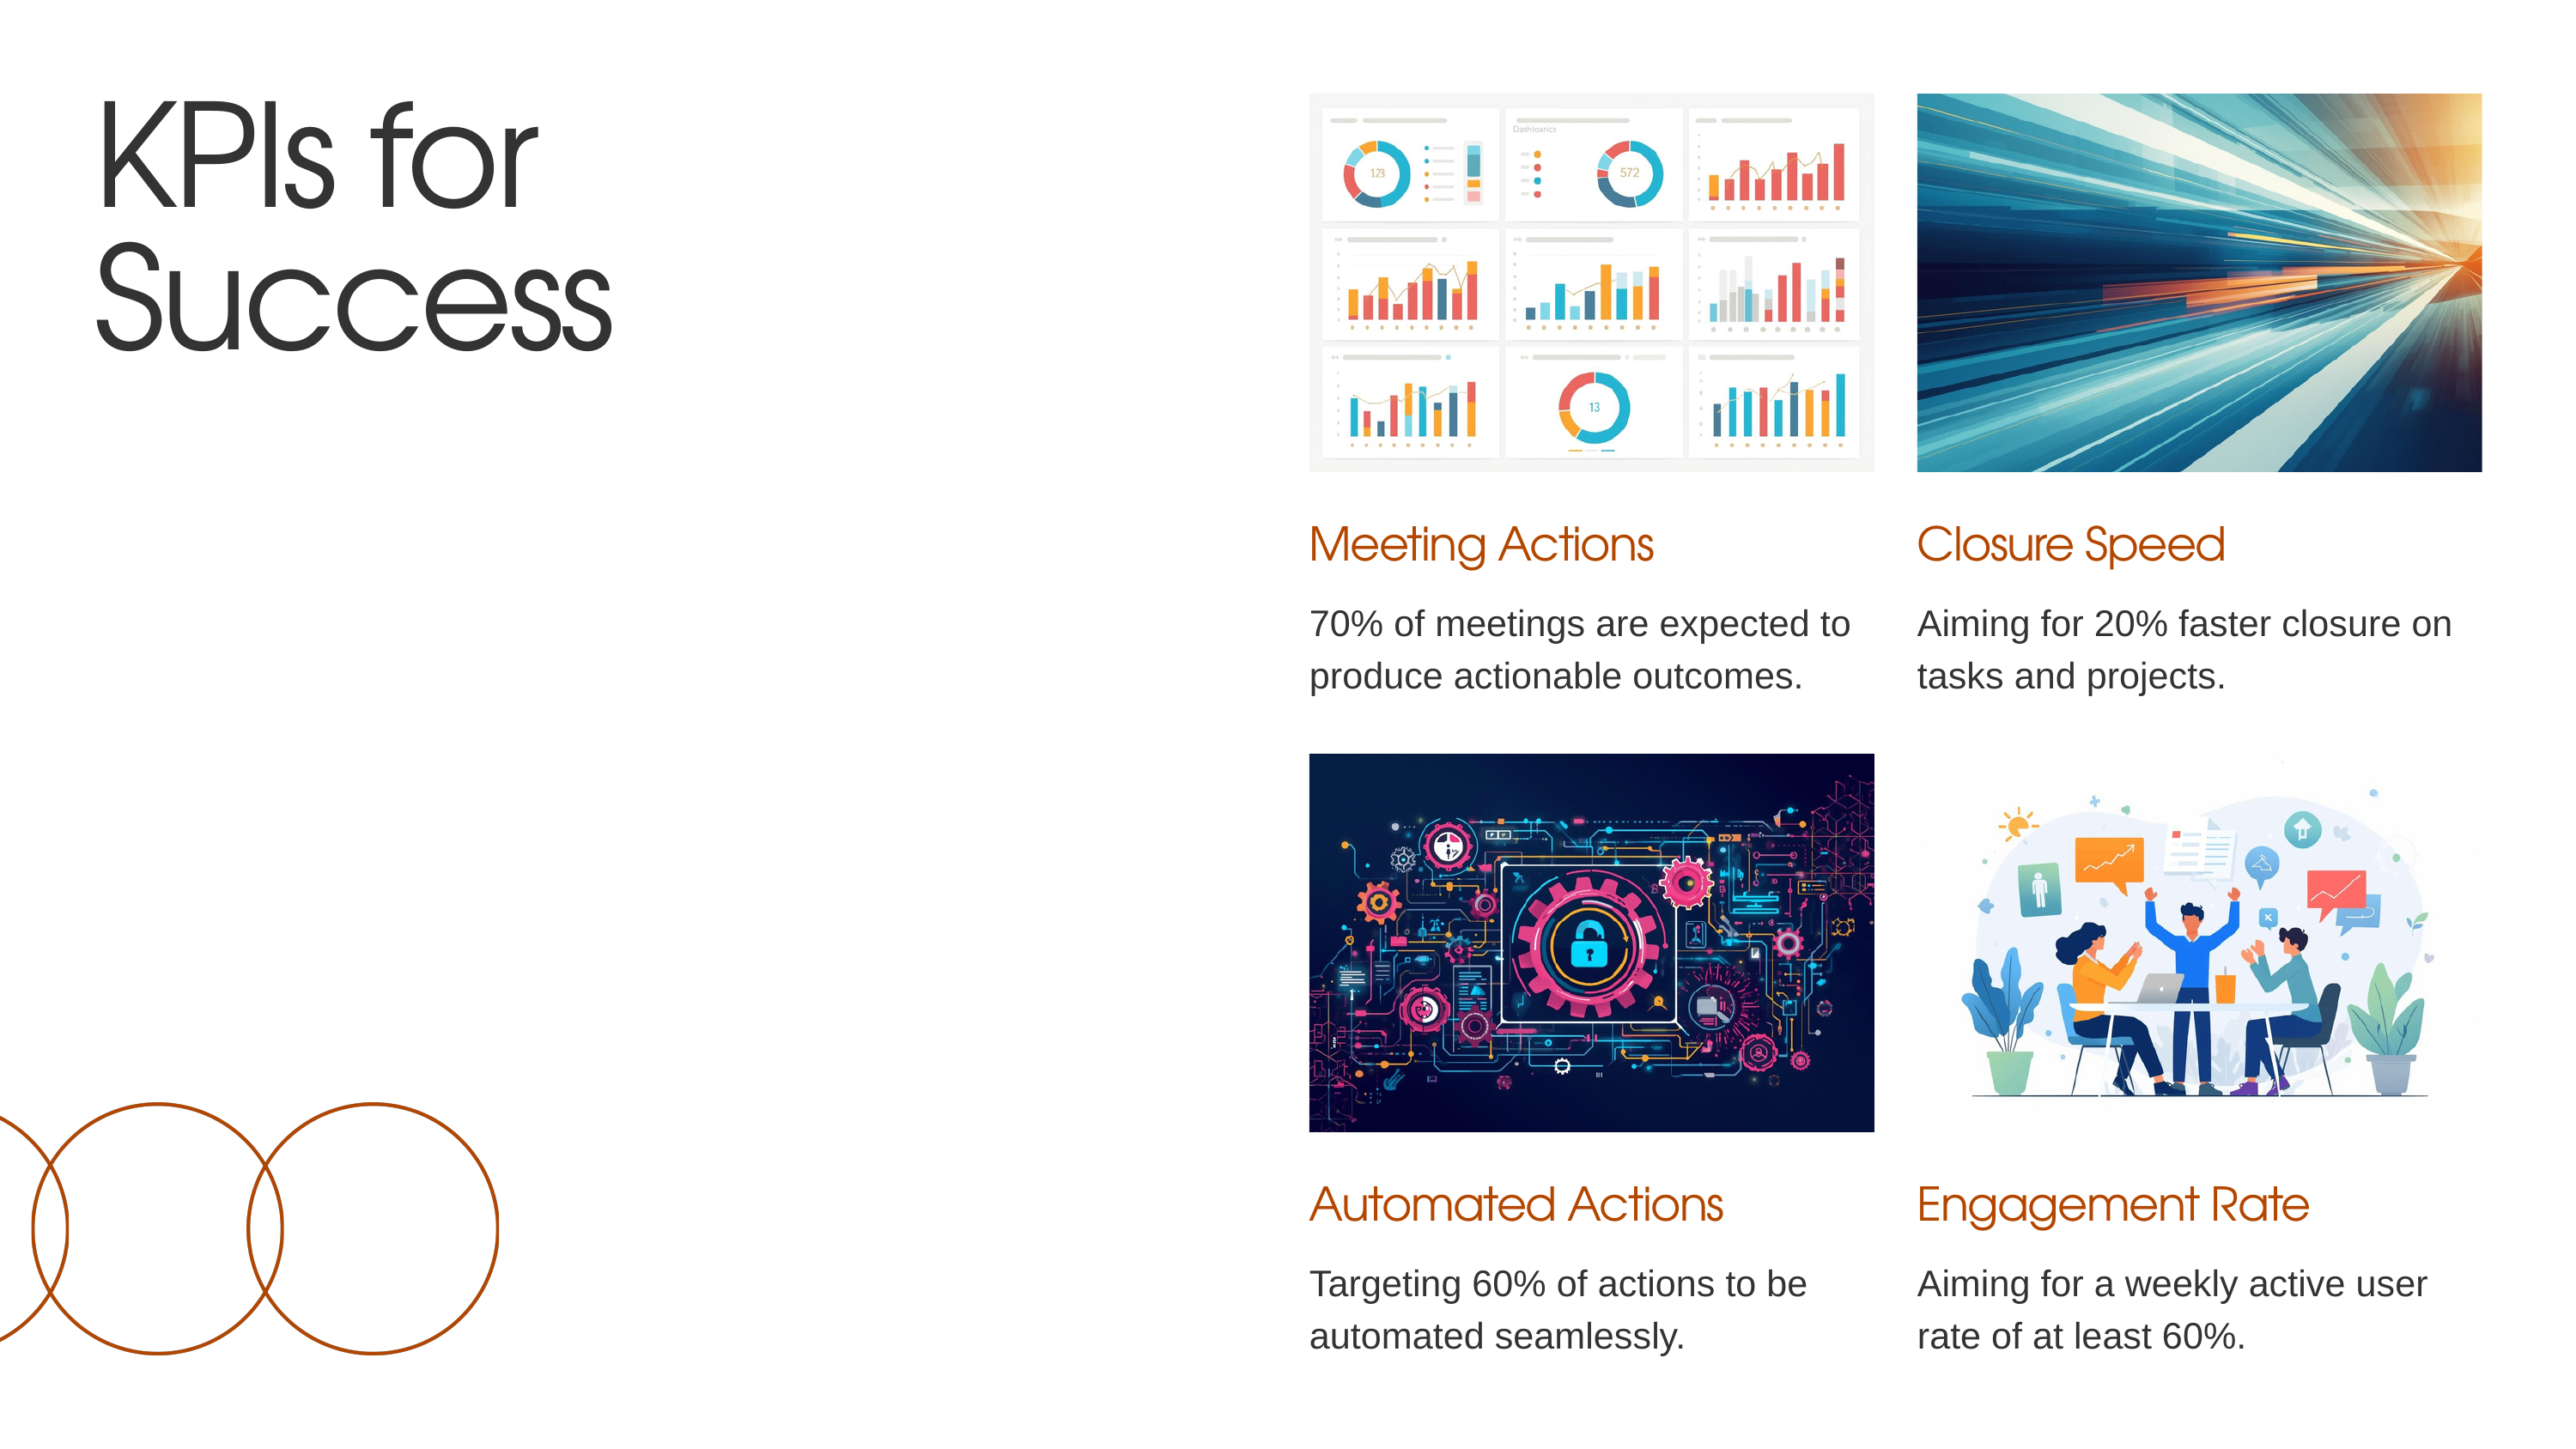

KPIs for Success

Meeting Actions
70% of meetings are expected to produce actionable outcomes.
Closure Speed
Aiming for 20% faster closure on tasks and projects.

Automated Actions
Targeting 60% of actions to be automated seamlessly.
Engagement Rate
Aiming for a weekly active user rate of at least 60%.